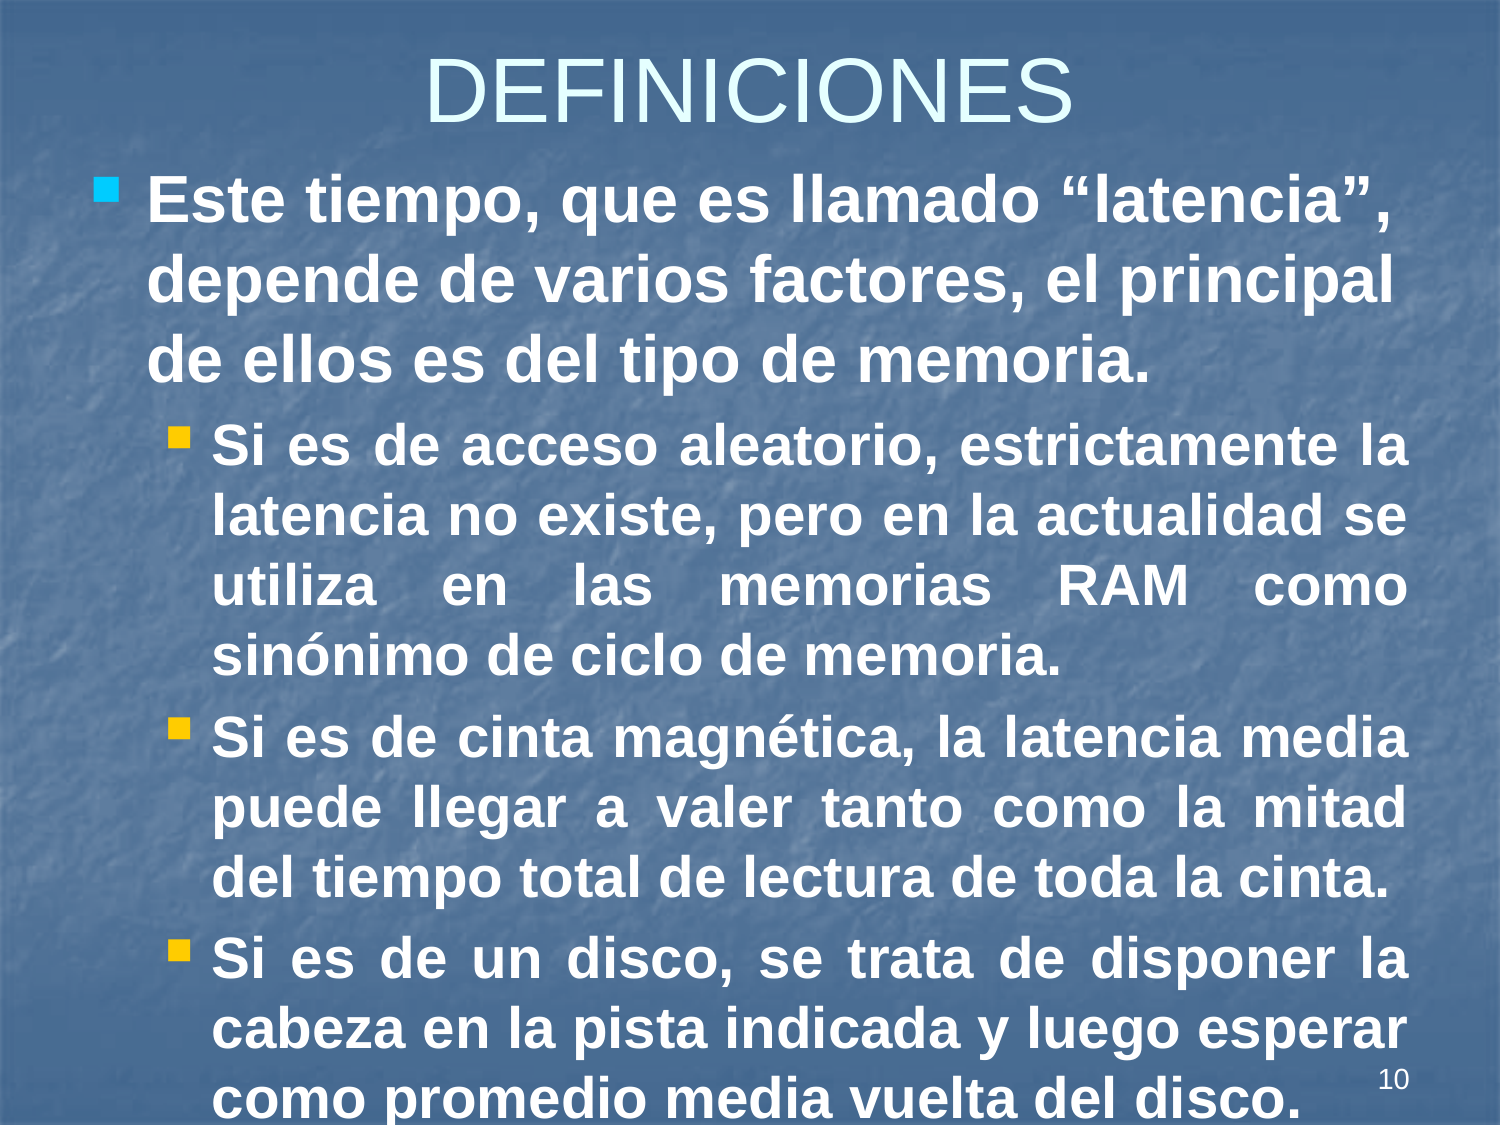

# DEFINICIONES
Este tiempo, que es llamado “latencia”, depende de varios factores, el principal de ellos es del tipo de memoria.
Si es de acceso aleatorio, estrictamente la latencia no existe, pero en la actualidad se utiliza en las memorias RAM como sinónimo de ciclo de memoria.
Si es de cinta magnética, la latencia media puede llegar a valer tanto como la mitad del tiempo total de lectura de toda la cinta.
Si es de un disco, se trata de disponer la cabeza en la pista indicada y luego esperar como promedio media vuelta del disco.

10